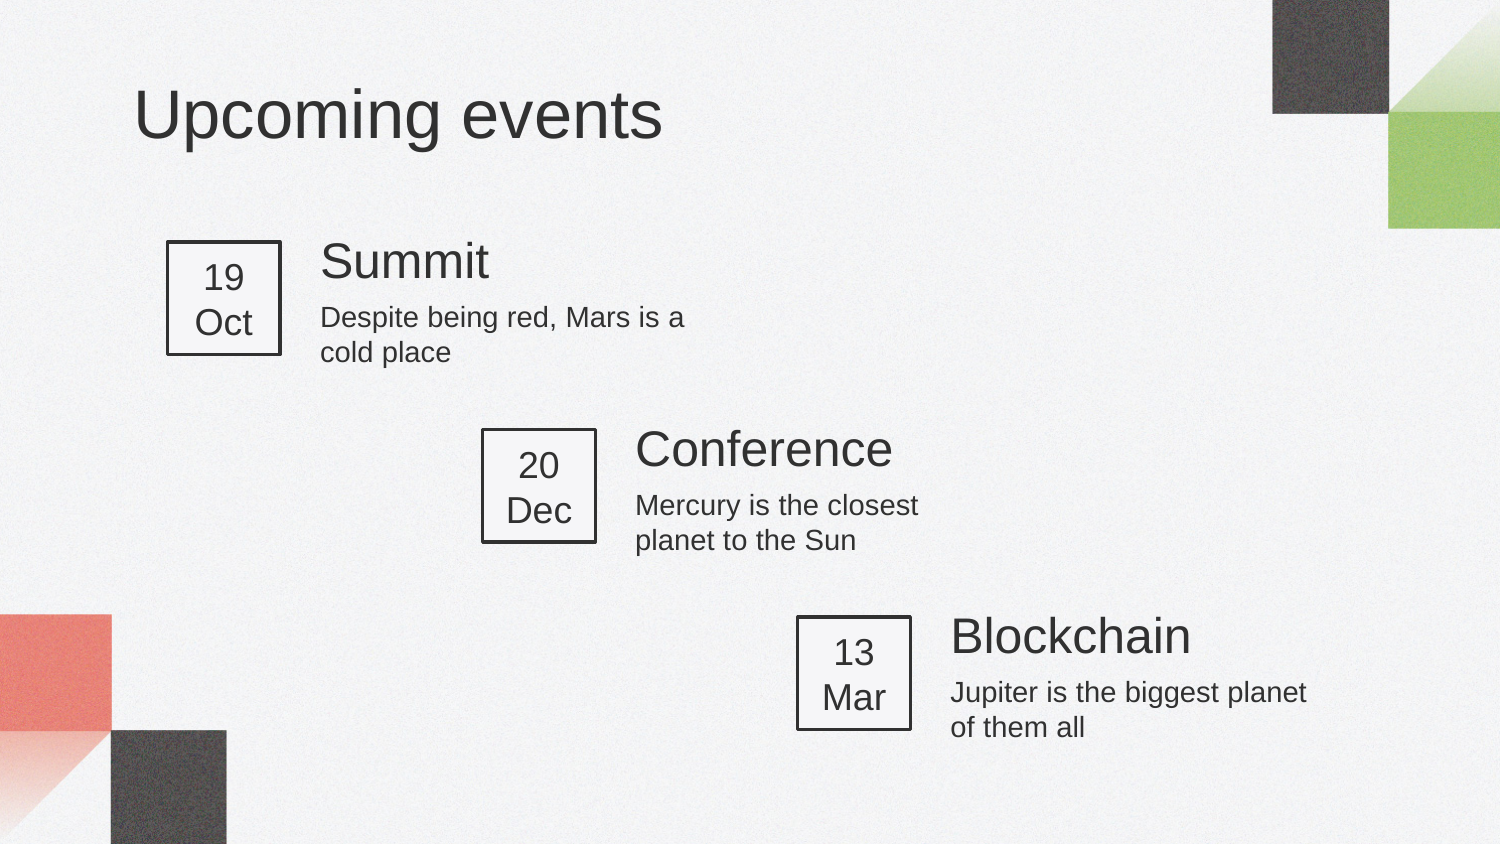

Upcoming events
# Summit
19 Oct
Despite being red, Mars is a cold place
Conference
20 Dec
Mercury is the closest planet to the Sun
Blockchain
13 Mar
Jupiter is the biggest planet of them all